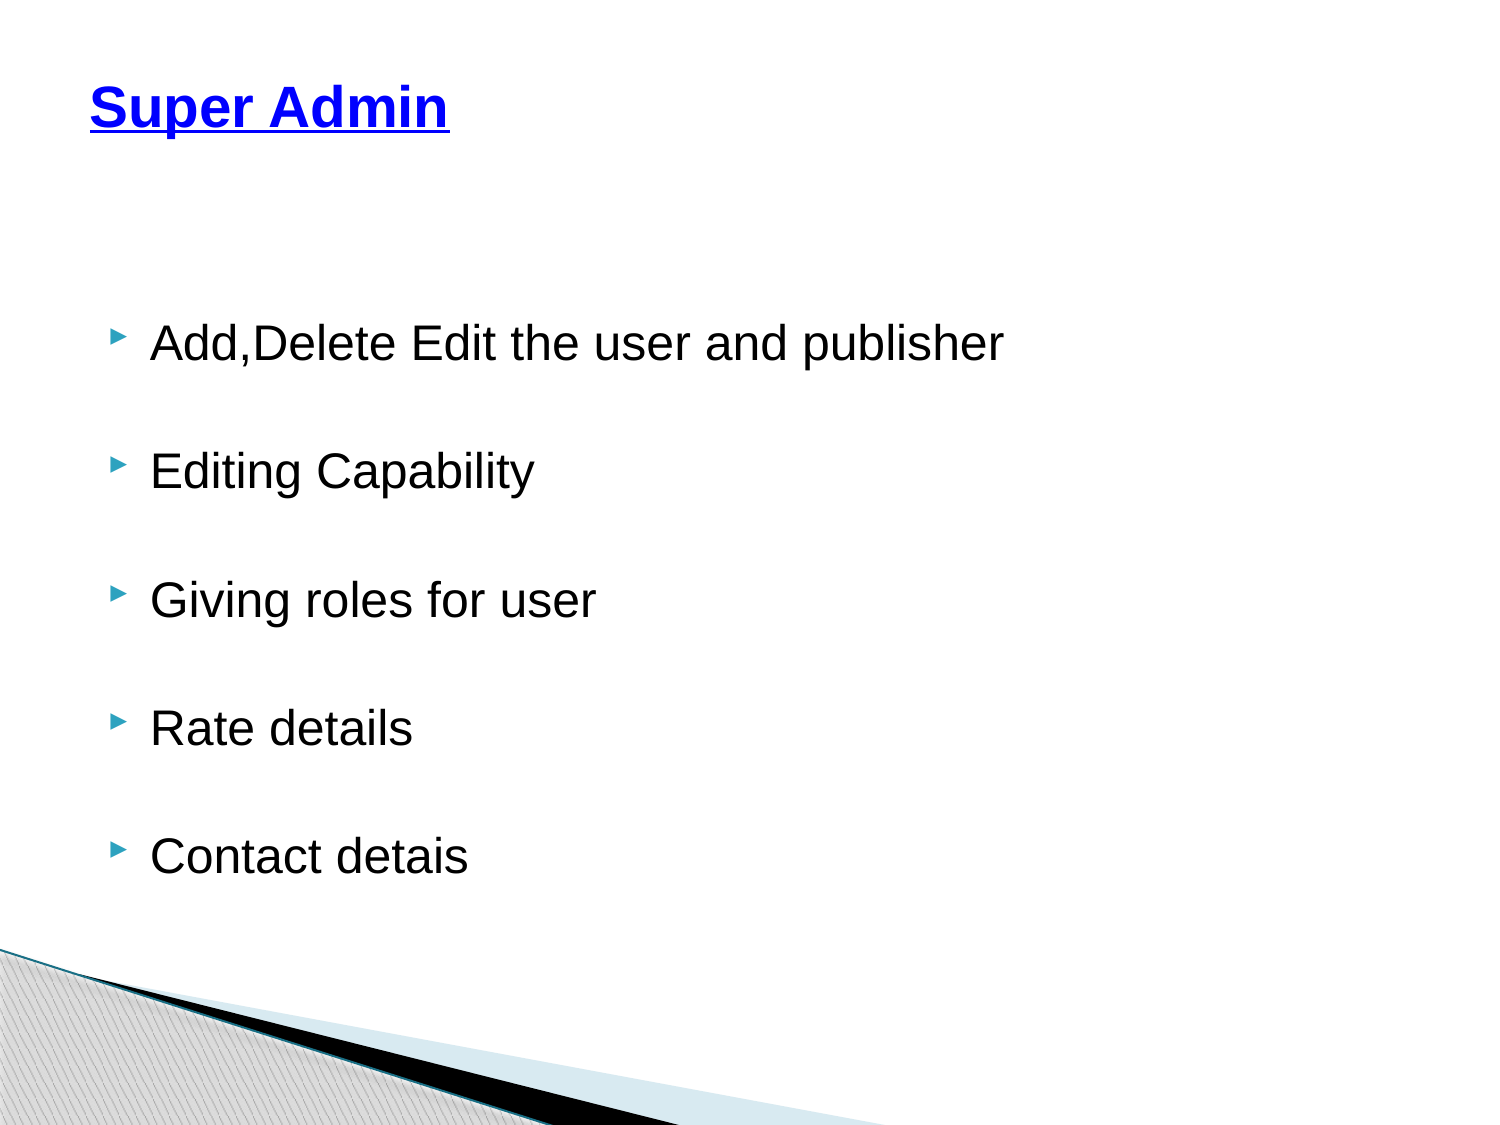

# Super Admin
Add,Delete Edit the user and publisher
Editing Capability
Giving roles for user
Rate details
Contact detais